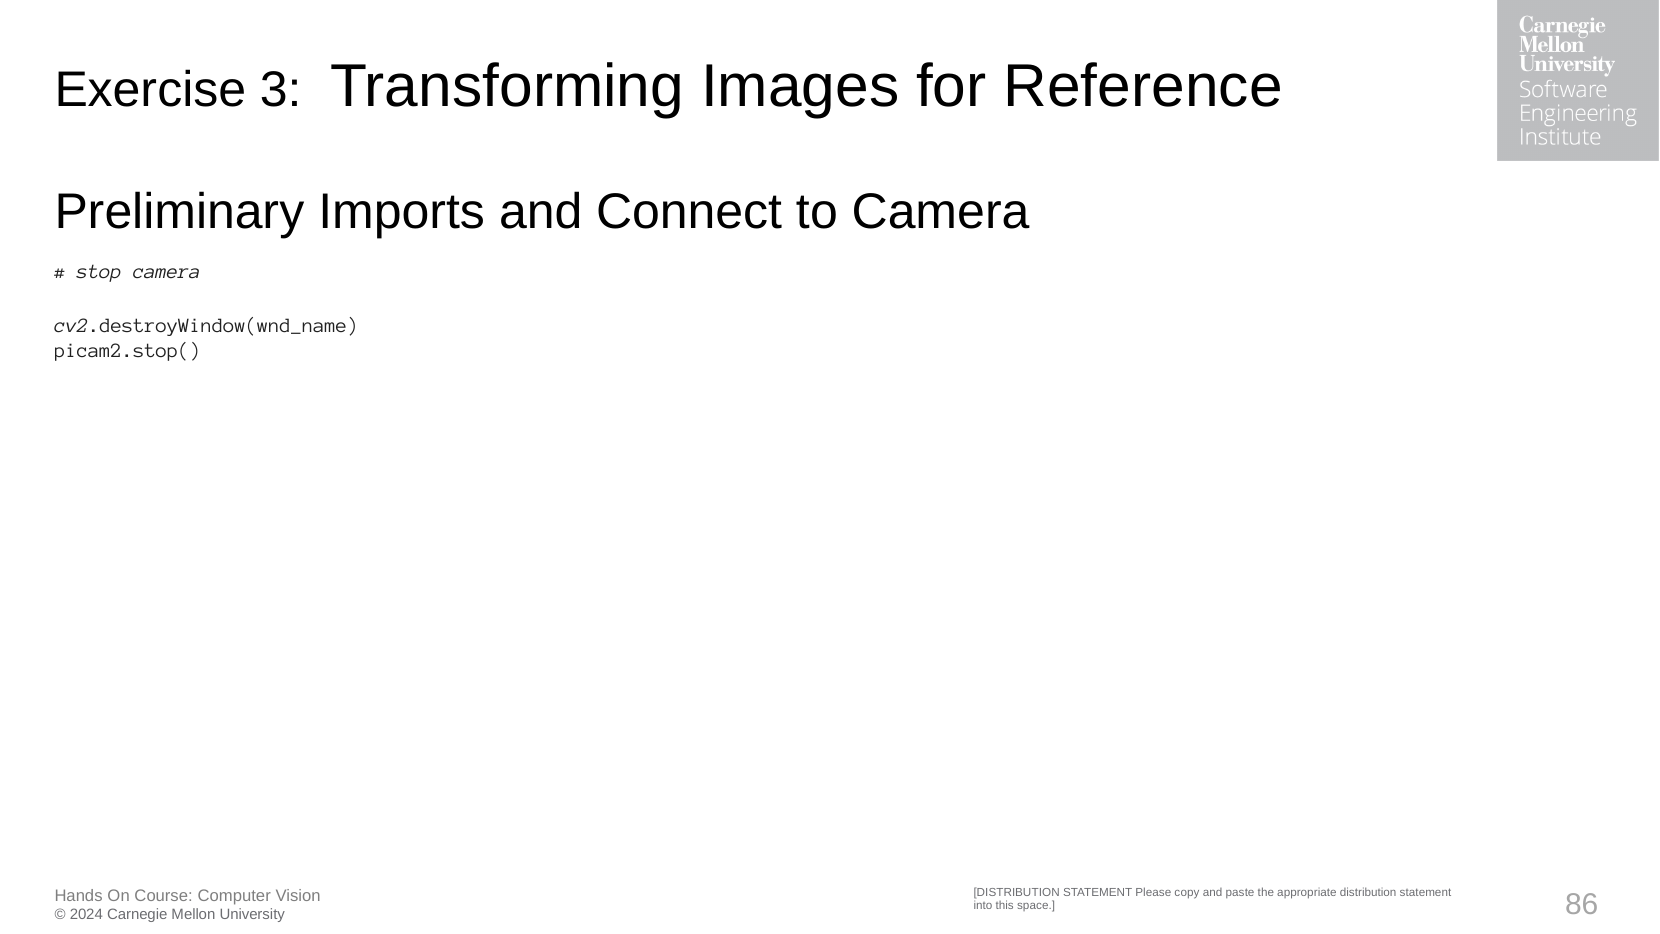

# Exercise 3:  Transforming Images for Reference Preliminary Imports and Connect to Camera
# stop camera
cv2.destroyWindow(wnd_name)
picam2.stop()